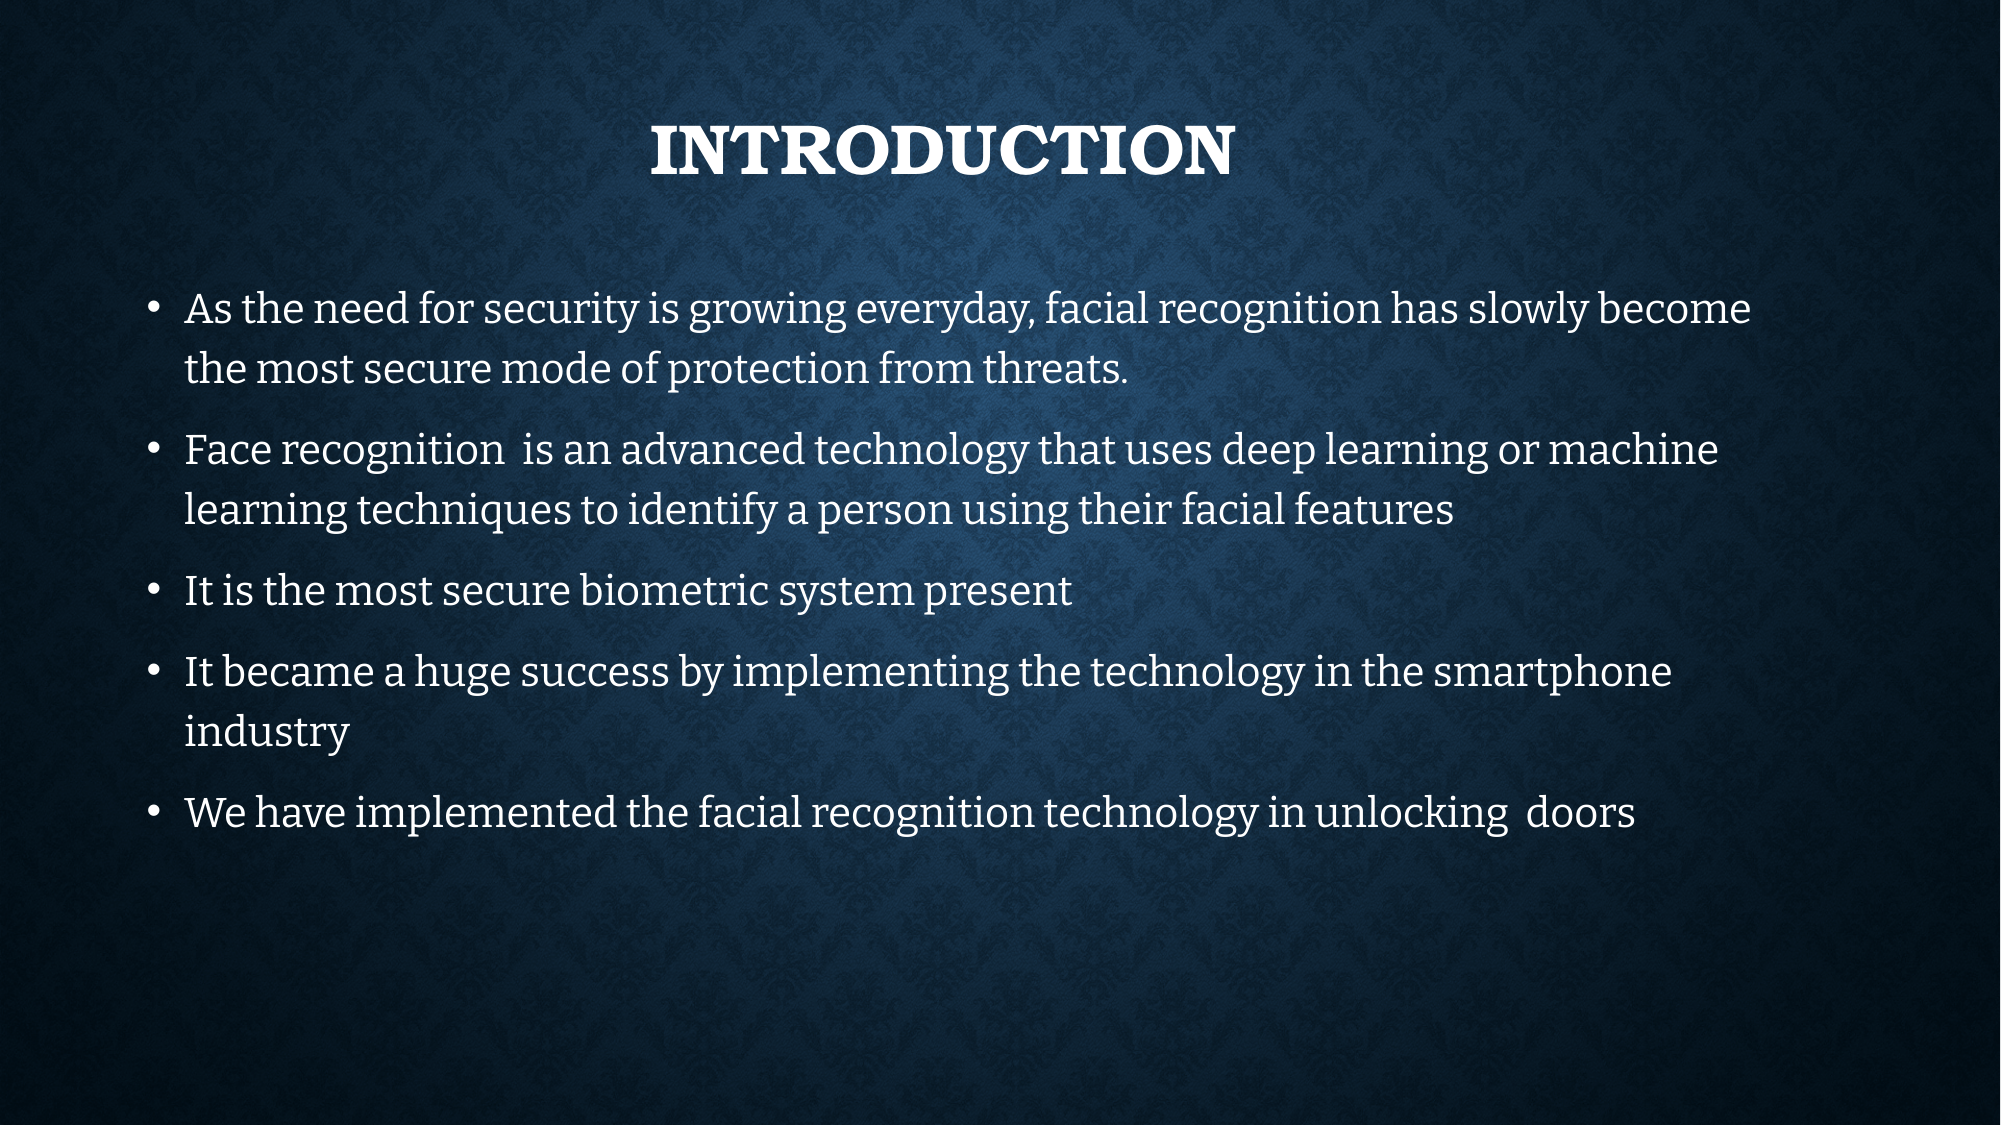

# INTRODUCTION
As the need for security is growing everyday, facial recognition has slowly become the most secure mode of protection from threats.
Face recognition  is an advanced technology that uses deep learning or machine learning techniques to identify a person using their facial features
It is the most secure biometric system present
It became a huge success by implementing the technology in the smartphone industry
We have implemented the facial recognition technology in unlocking  doors